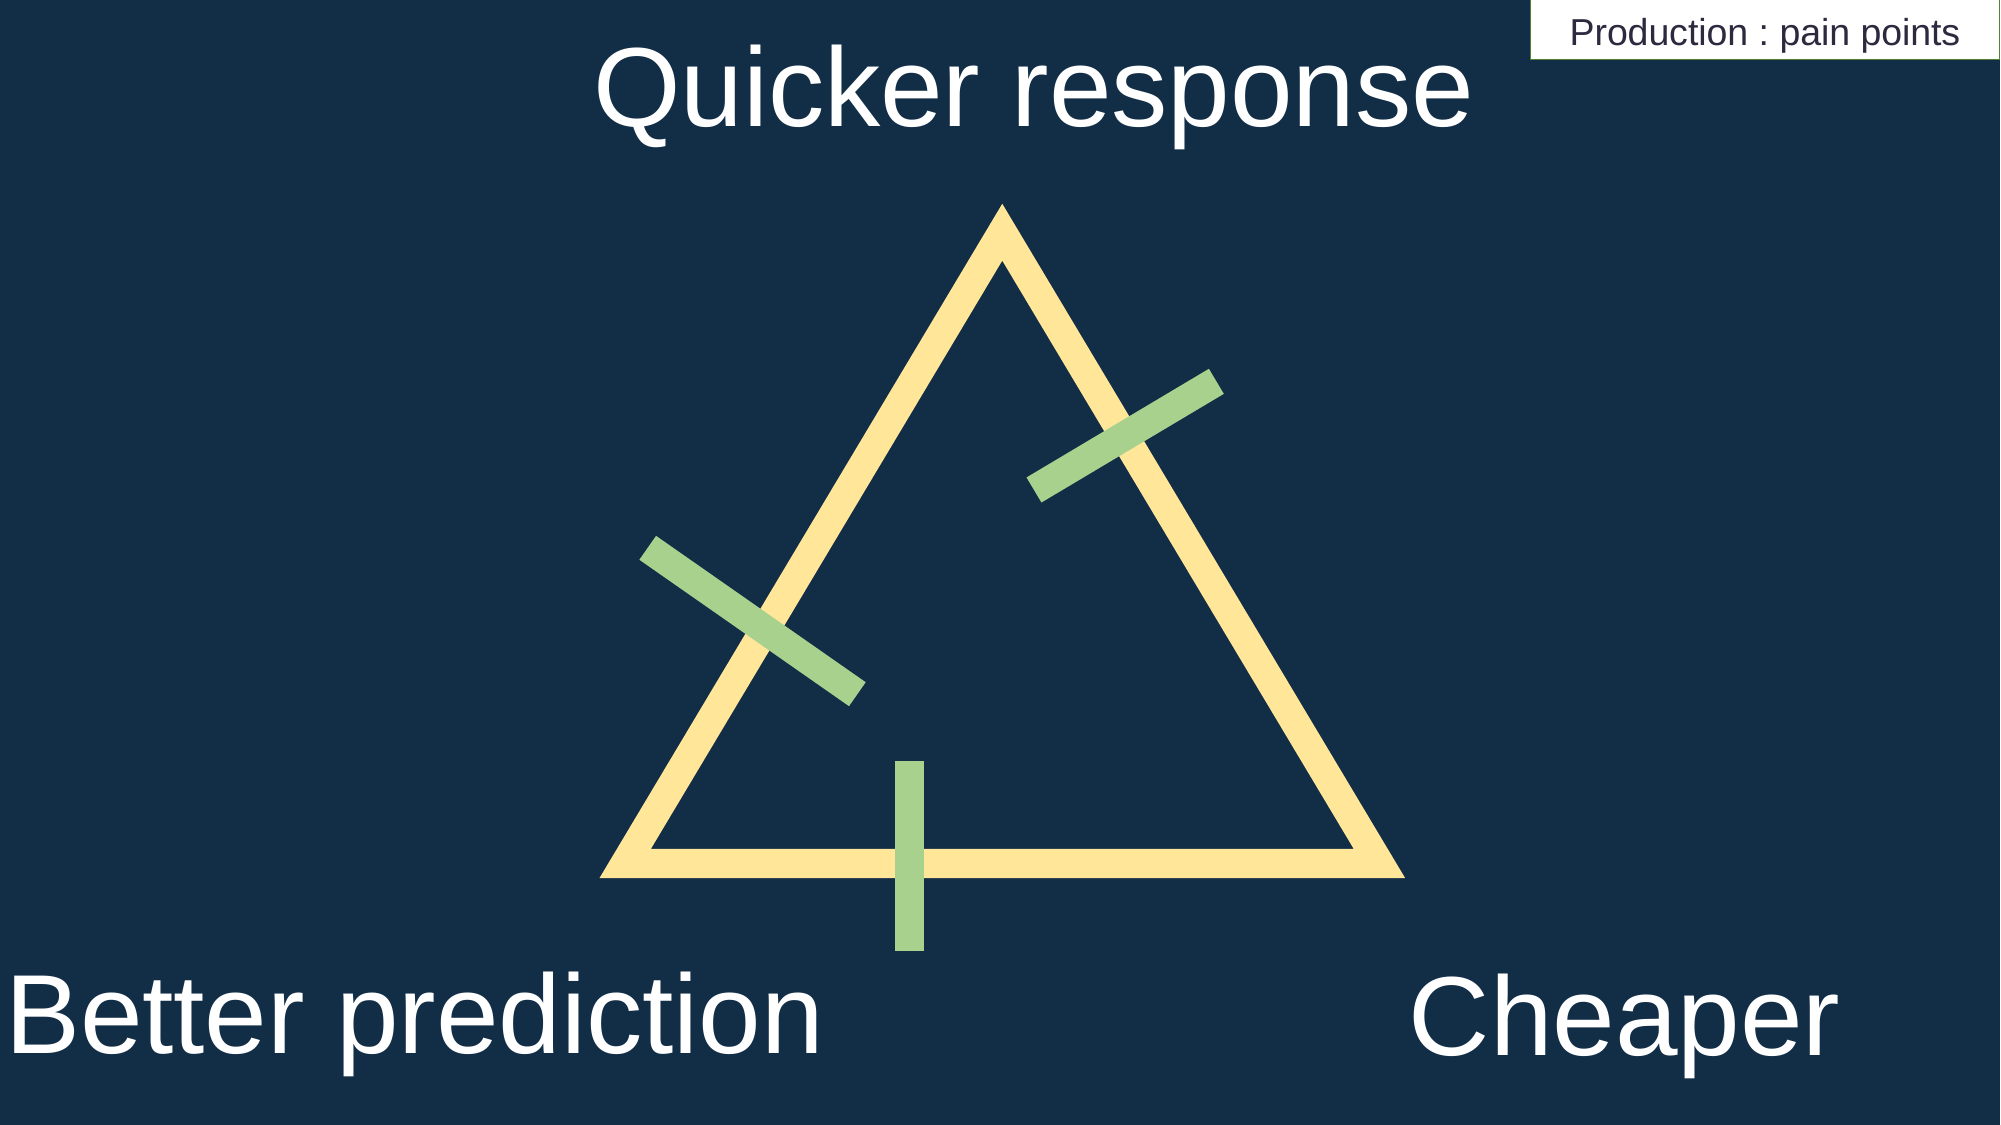

Production : pain points
Quicker response

Better prediction
Cheaper